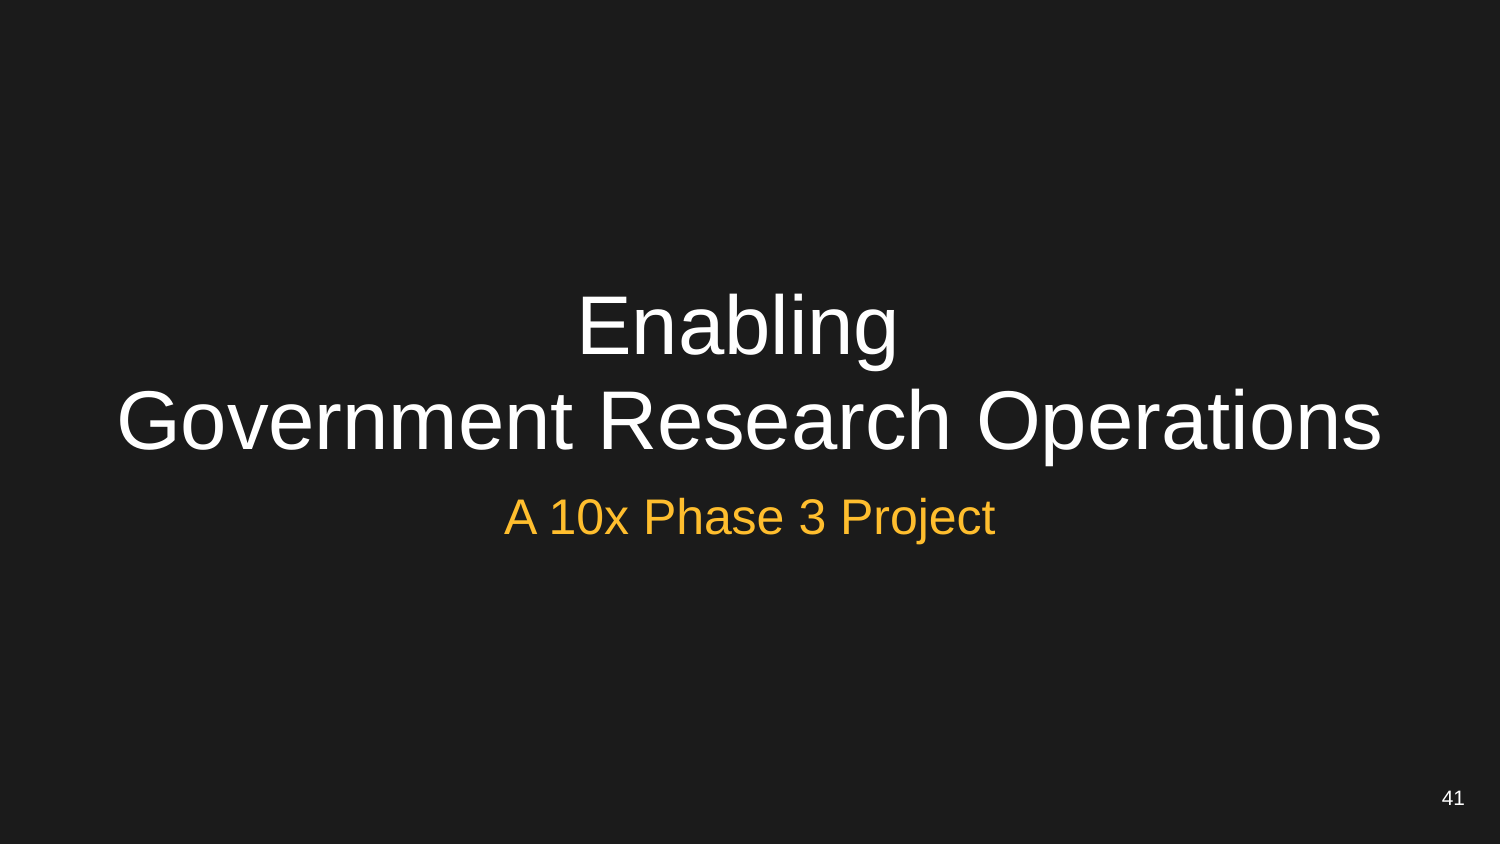

# Enabling Government Research Operations
A 10x Phase 3 Project
41